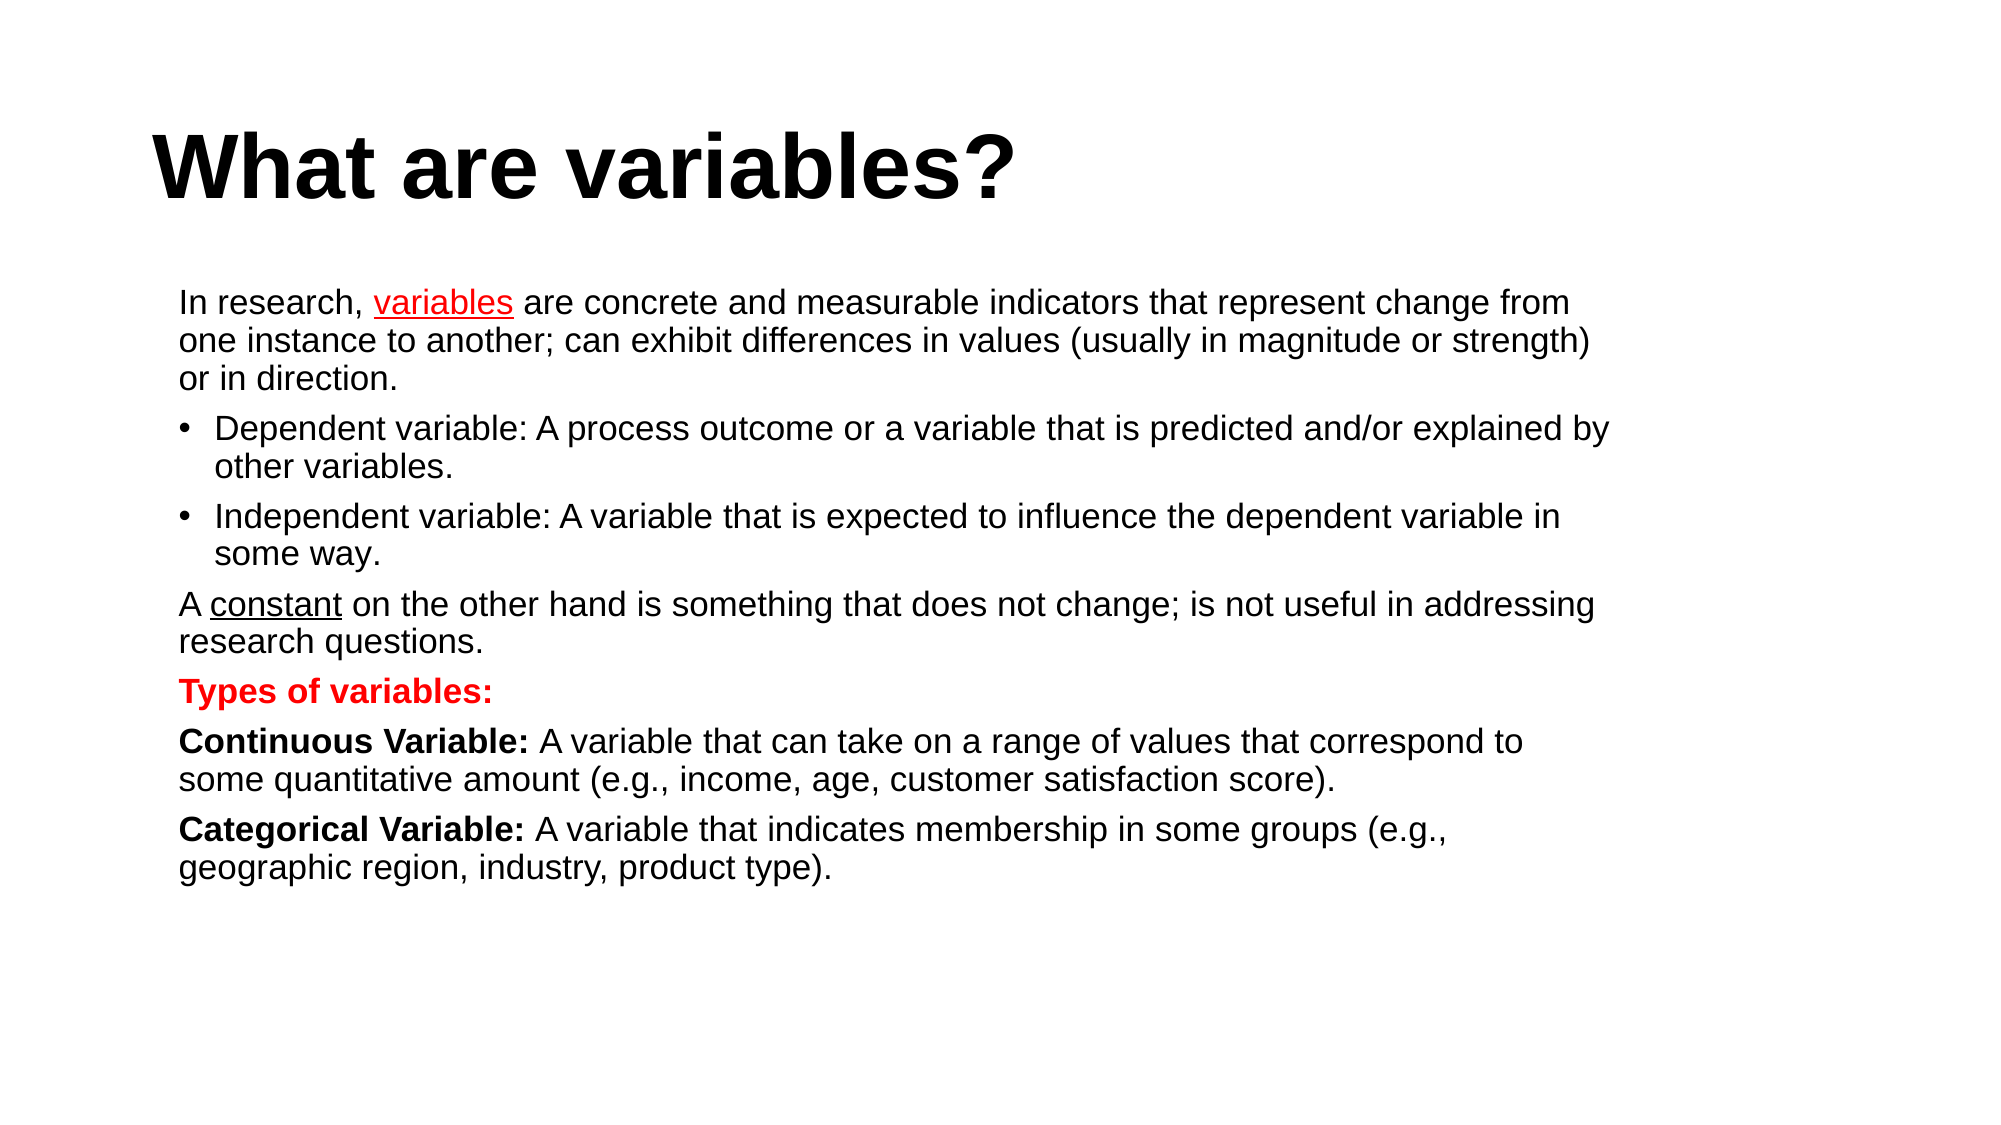

# What are variables?
In research, variables are concrete and measurable indicators that represent change from one instance to another; can exhibit differences in values (usually in magnitude or strength) or in direction.
Dependent variable: A process outcome or a variable that is predicted and/or explained by other variables.
Independent variable: A variable that is expected to influence the dependent variable in some way.
A constant on the other hand is something that does not change; is not useful in addressing research questions.
Types of variables:
Continuous Variable: A variable that can take on a range of values that correspond to some quantitative amount (e.g., income, age, customer satisfaction score).
Categorical Variable: A variable that indicates membership in some groups (e.g., geographic region, industry, product type).